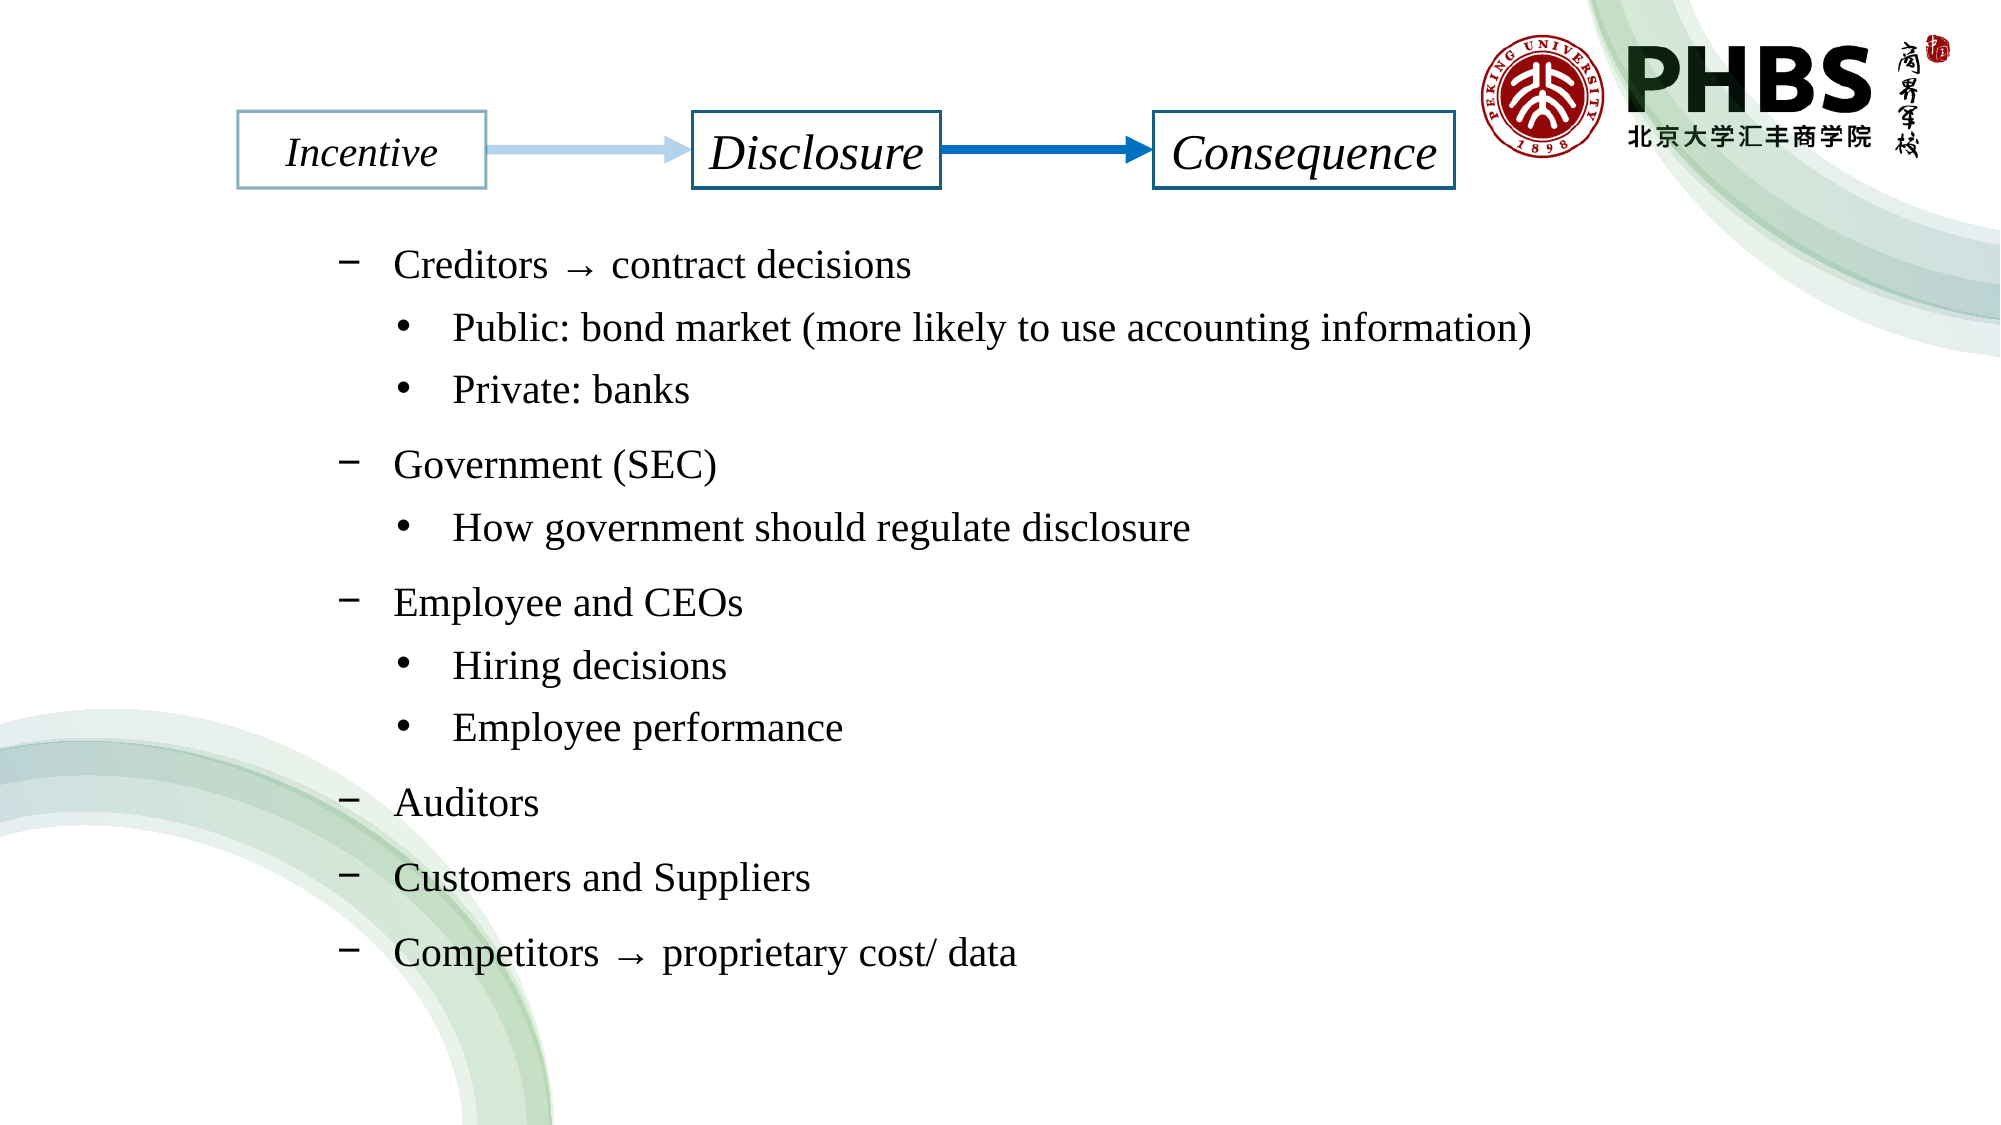

Incentive
Disclosure
Consequence
Creditors → contract decisions
Public: bond market (more likely to use accounting information)
Private: banks
Government (SEC)
How government should regulate disclosure
Employee and CEOs
Hiring decisions
Employee performance
Auditors
Customers and Suppliers
Competitors → proprietary cost/ data